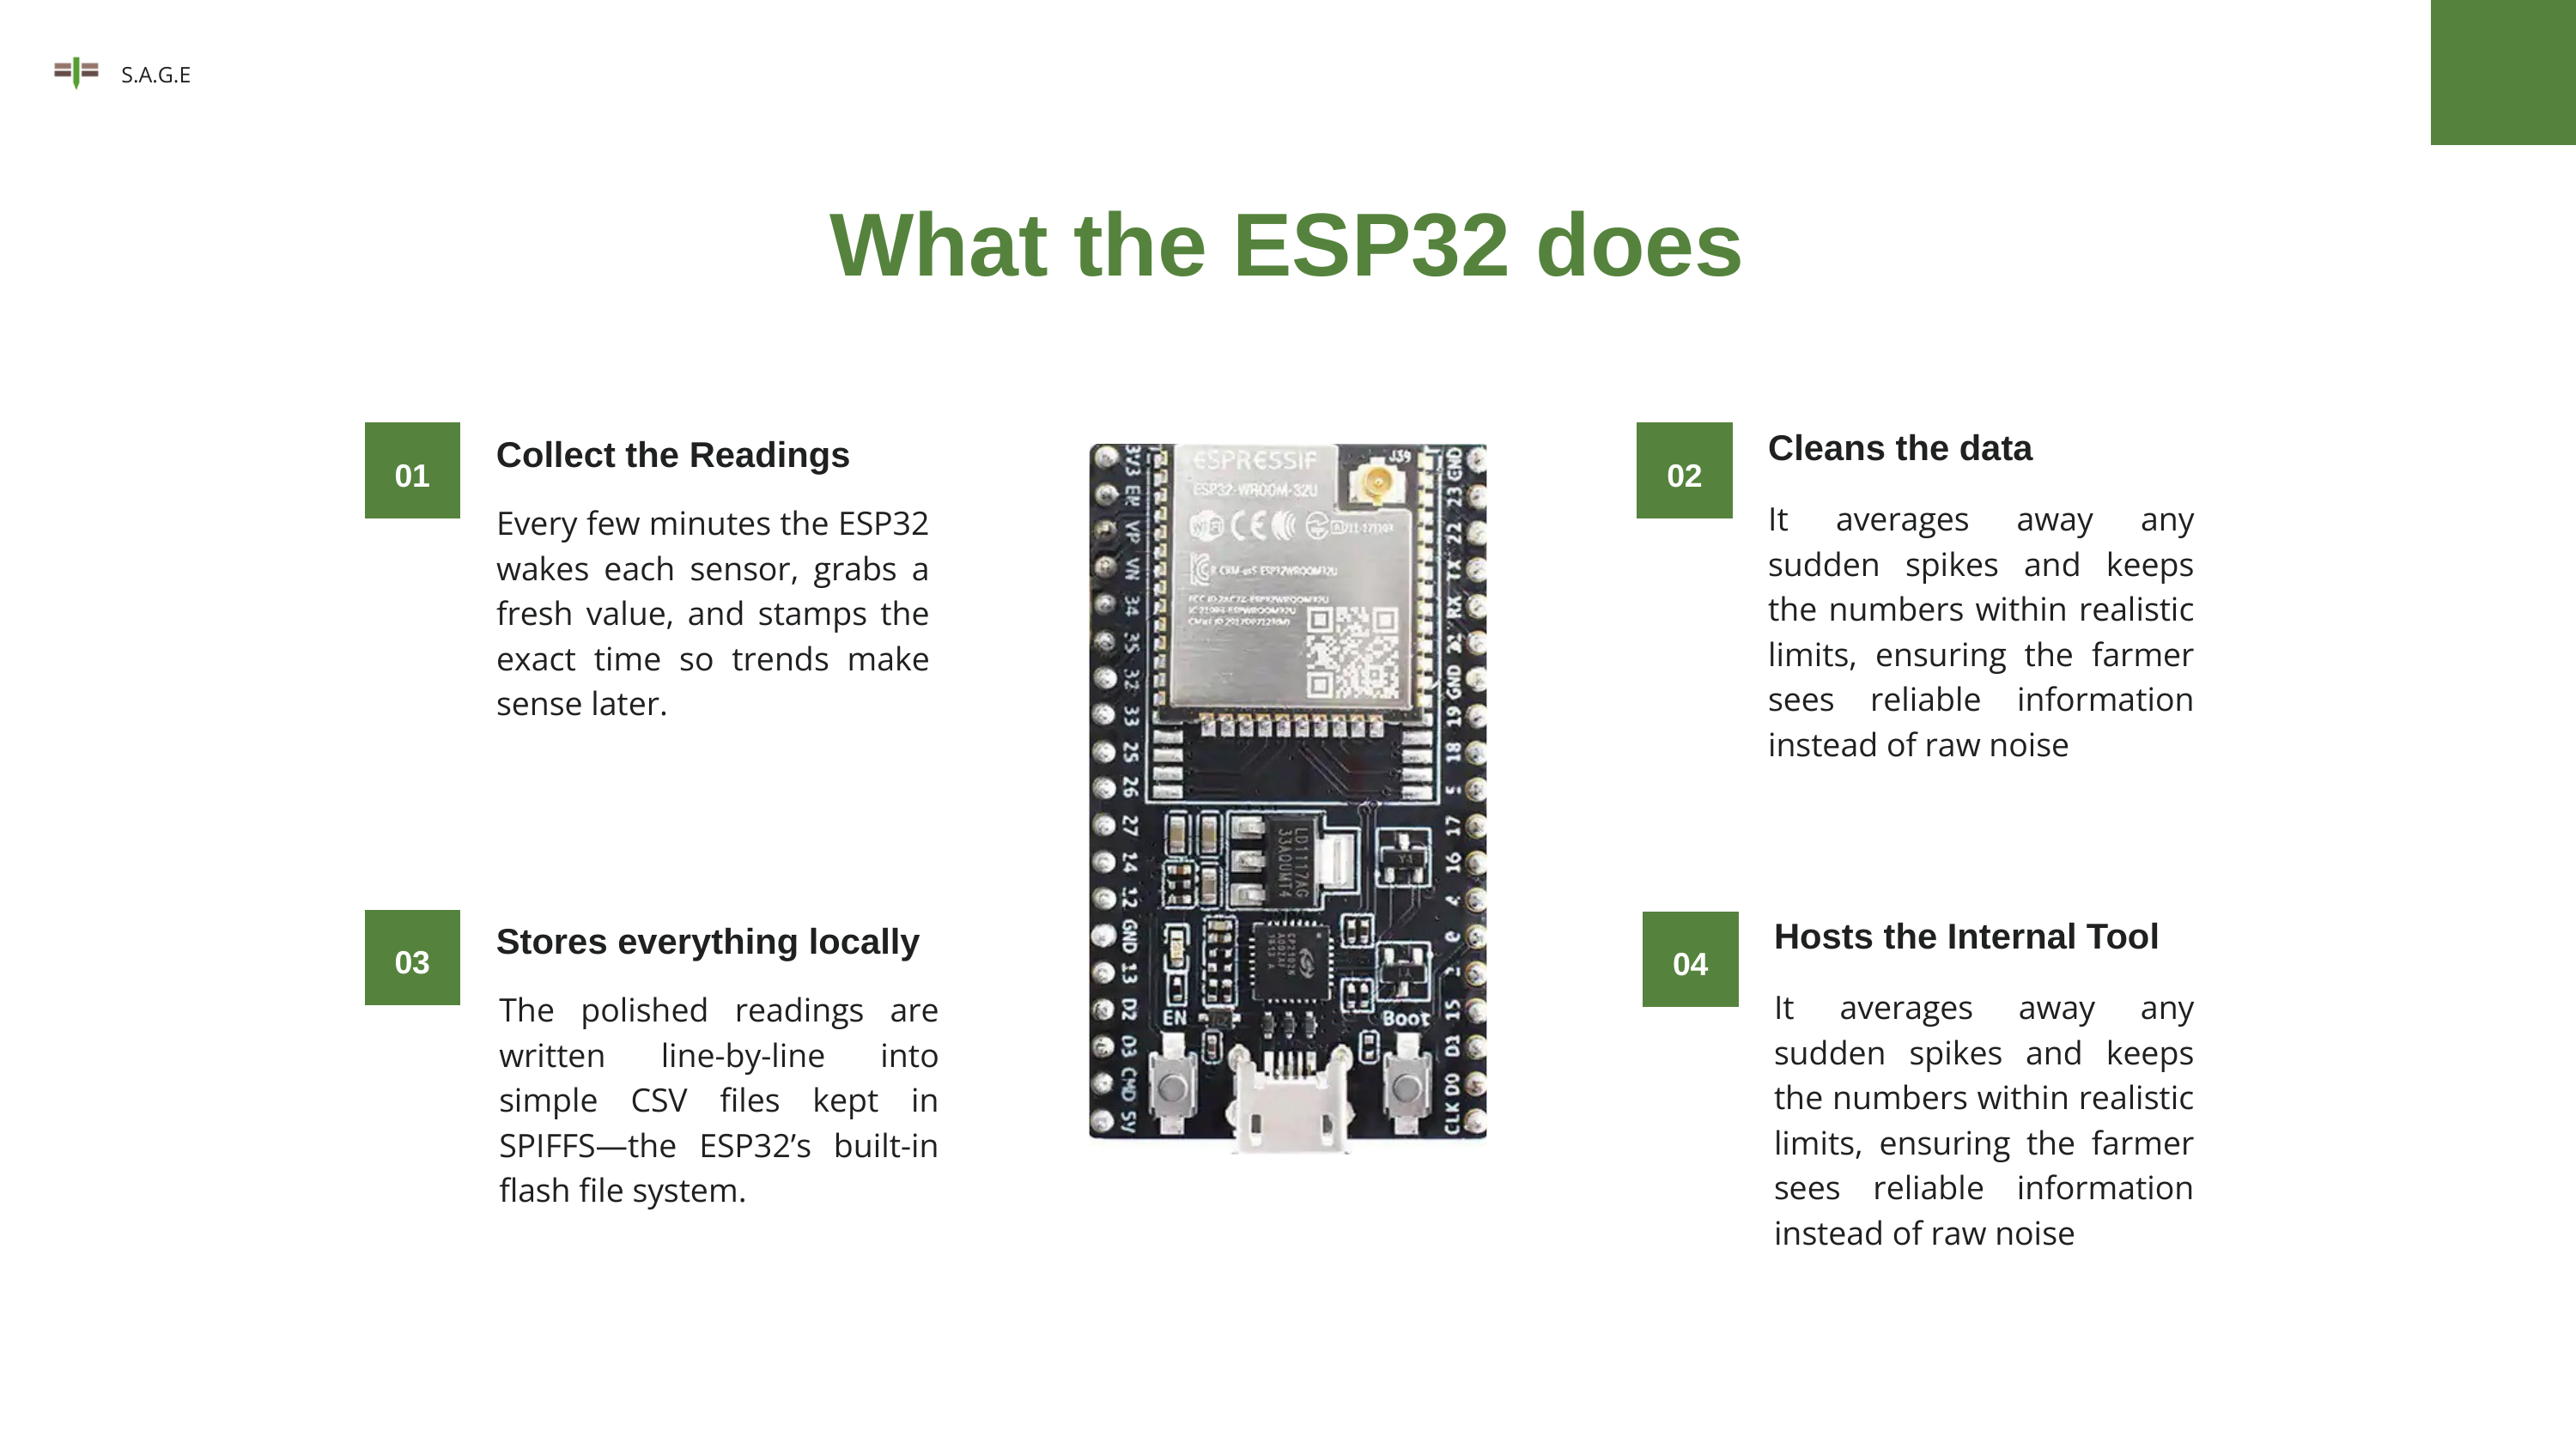

S.A.G.E
What the ESP32 does
Cleans the data

01

02
Collect the Readings

It averages away any sudden spikes and keeps the numbers within realistic limits, ensuring the farmer sees reliable information instead of raw noise
Every few minutes the ESP32 wakes each sensor, grabs a fresh value, and stamps the exact time so trends make sense later.
Hosts the Internal Tool

03

04
Stores everything locally
It averages away any sudden spikes and keeps the numbers within realistic limits, ensuring the farmer sees reliable information instead of raw noise
The polished readings are written line-by-line into simple CSV files kept in SPIFFS—the ESP32’s built-in flash file system.